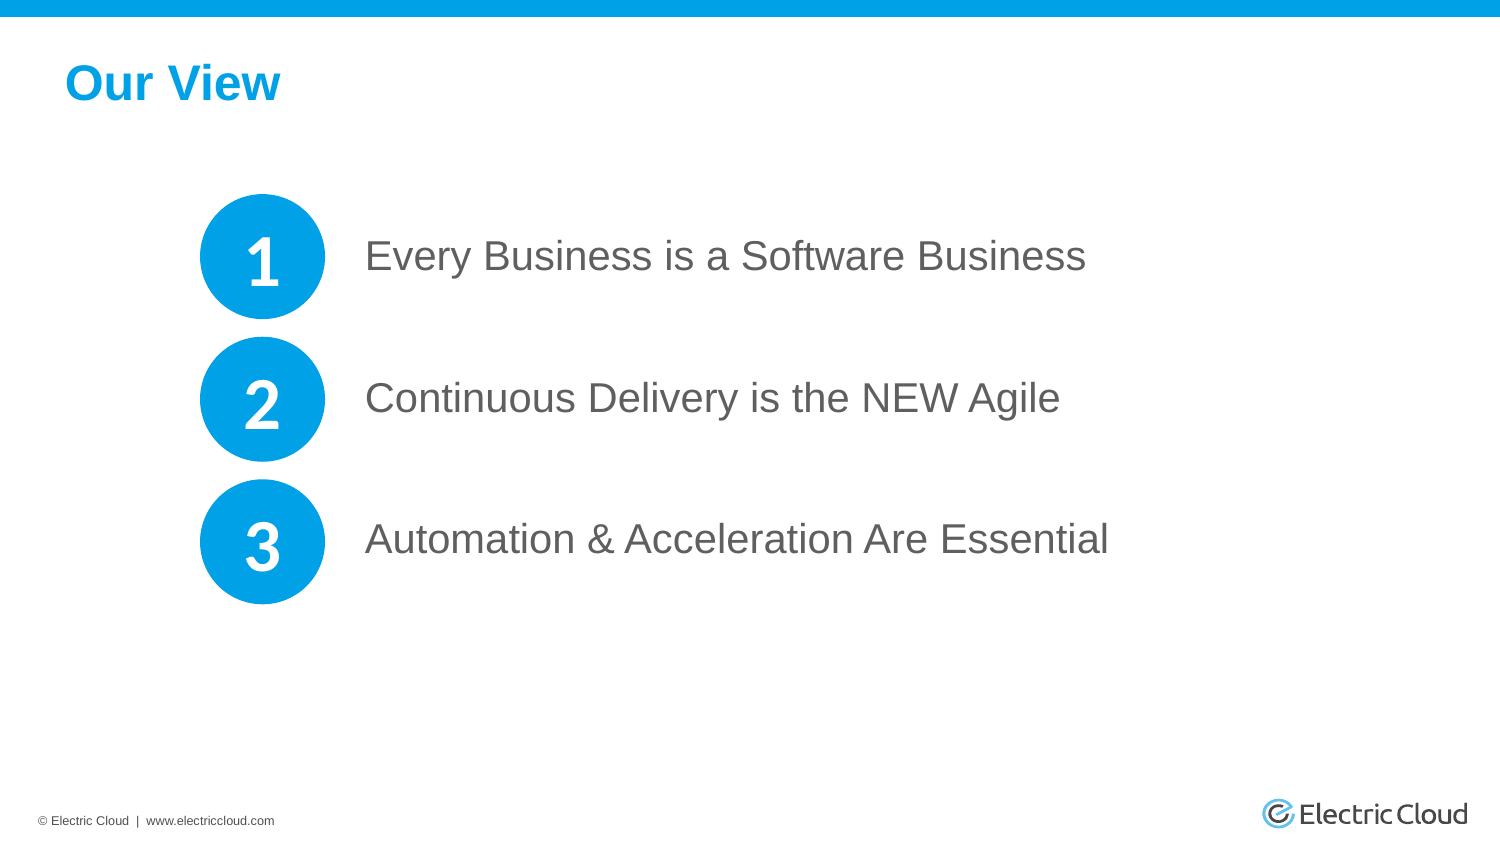

# Our View
1
Every Business is a Software Business

Continuous Delivery is the NEW Agile

Automation & Acceleration Are Essential
2
3